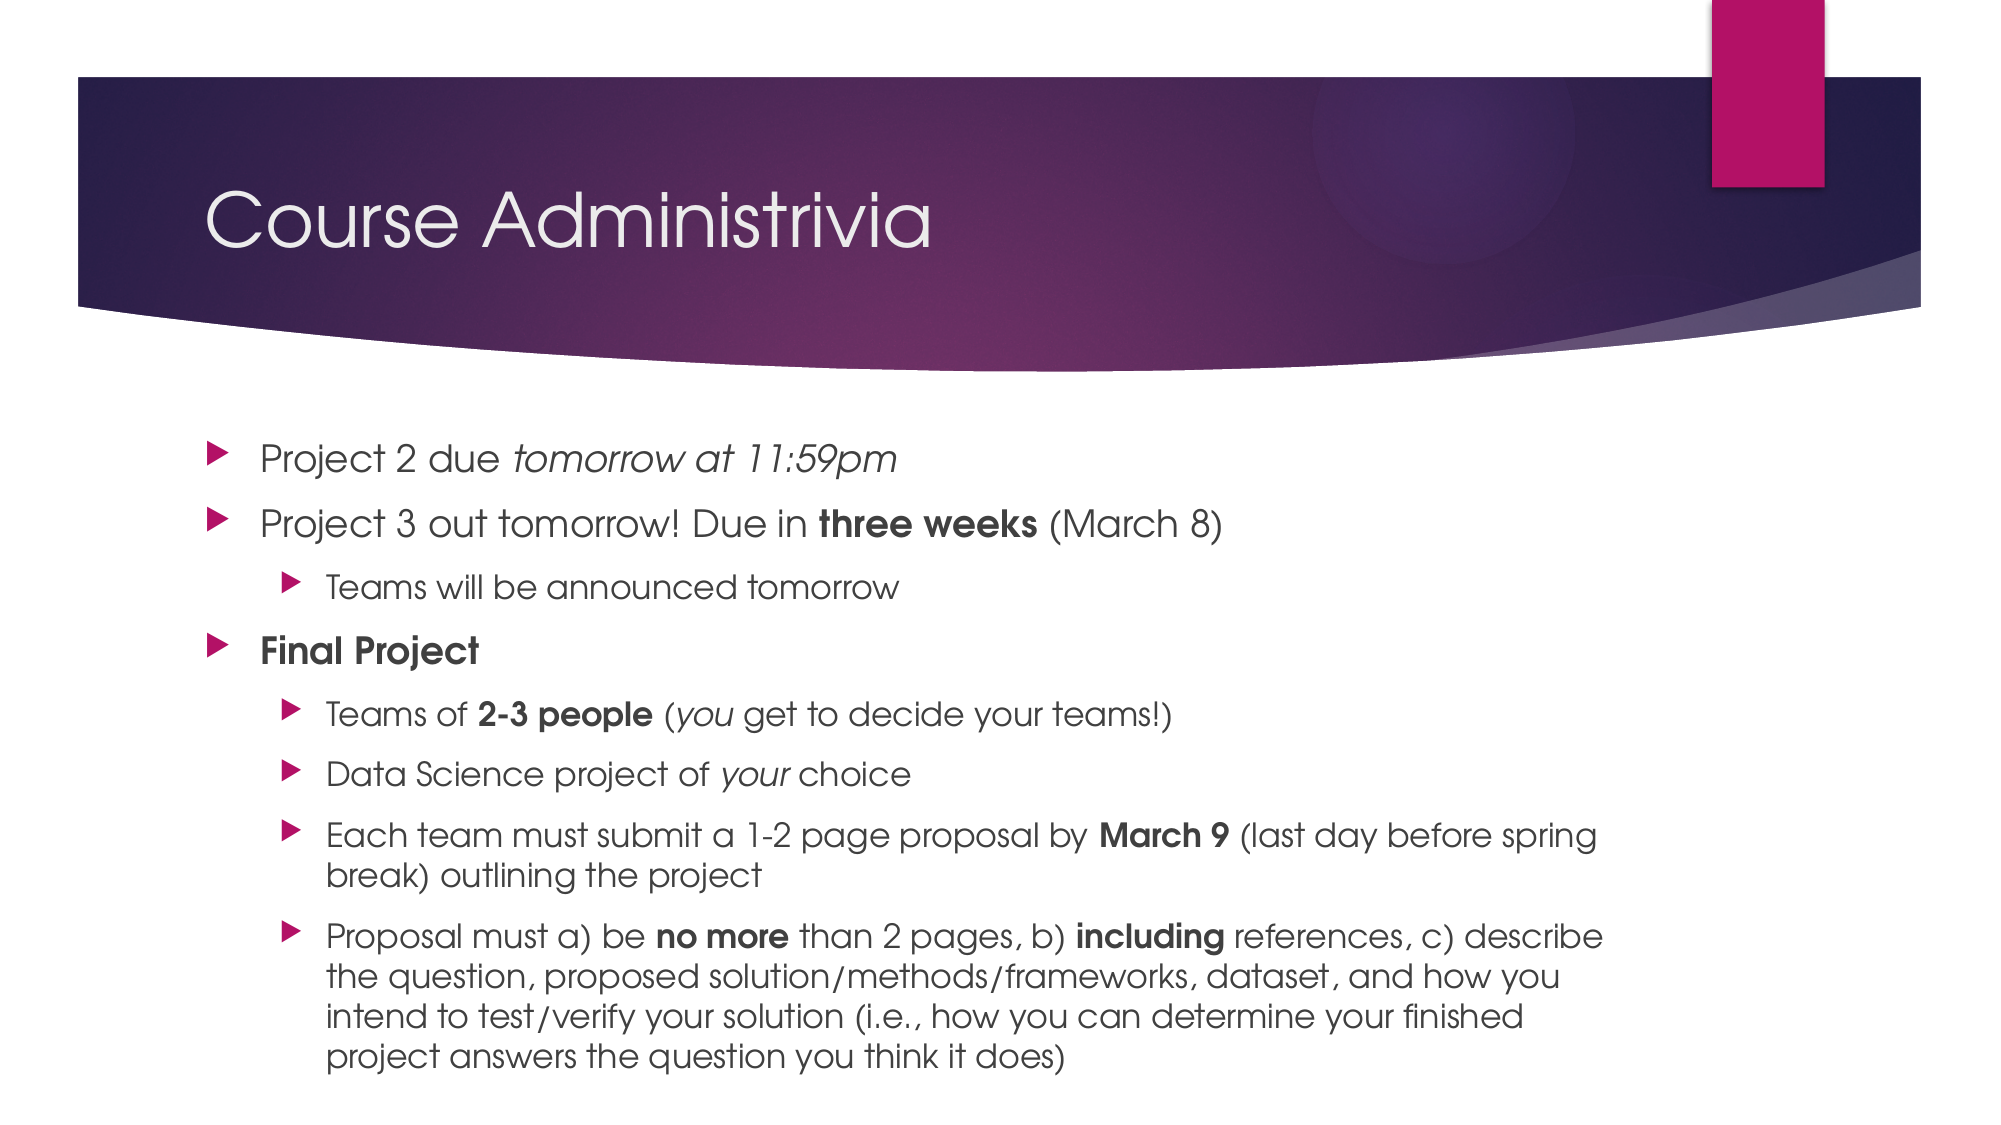

# Course Administrivia
Project 2 due tomorrow at 11:59pm
Project 3 out tomorrow! Due in three weeks (March 8)
Teams will be announced tomorrow
Final Project
Teams of 2-3 people (you get to decide your teams!)
Data Science project of your choice
Each team must submit a 1-2 page proposal by March 9 (last day before spring break) outlining the project
Proposal must a) be no more than 2 pages, b) including references, c) describe the question, proposed solution/methods/frameworks, dataset, and how you intend to test/verify your solution (i.e., how you can determine your finished project answers the question you think it does)